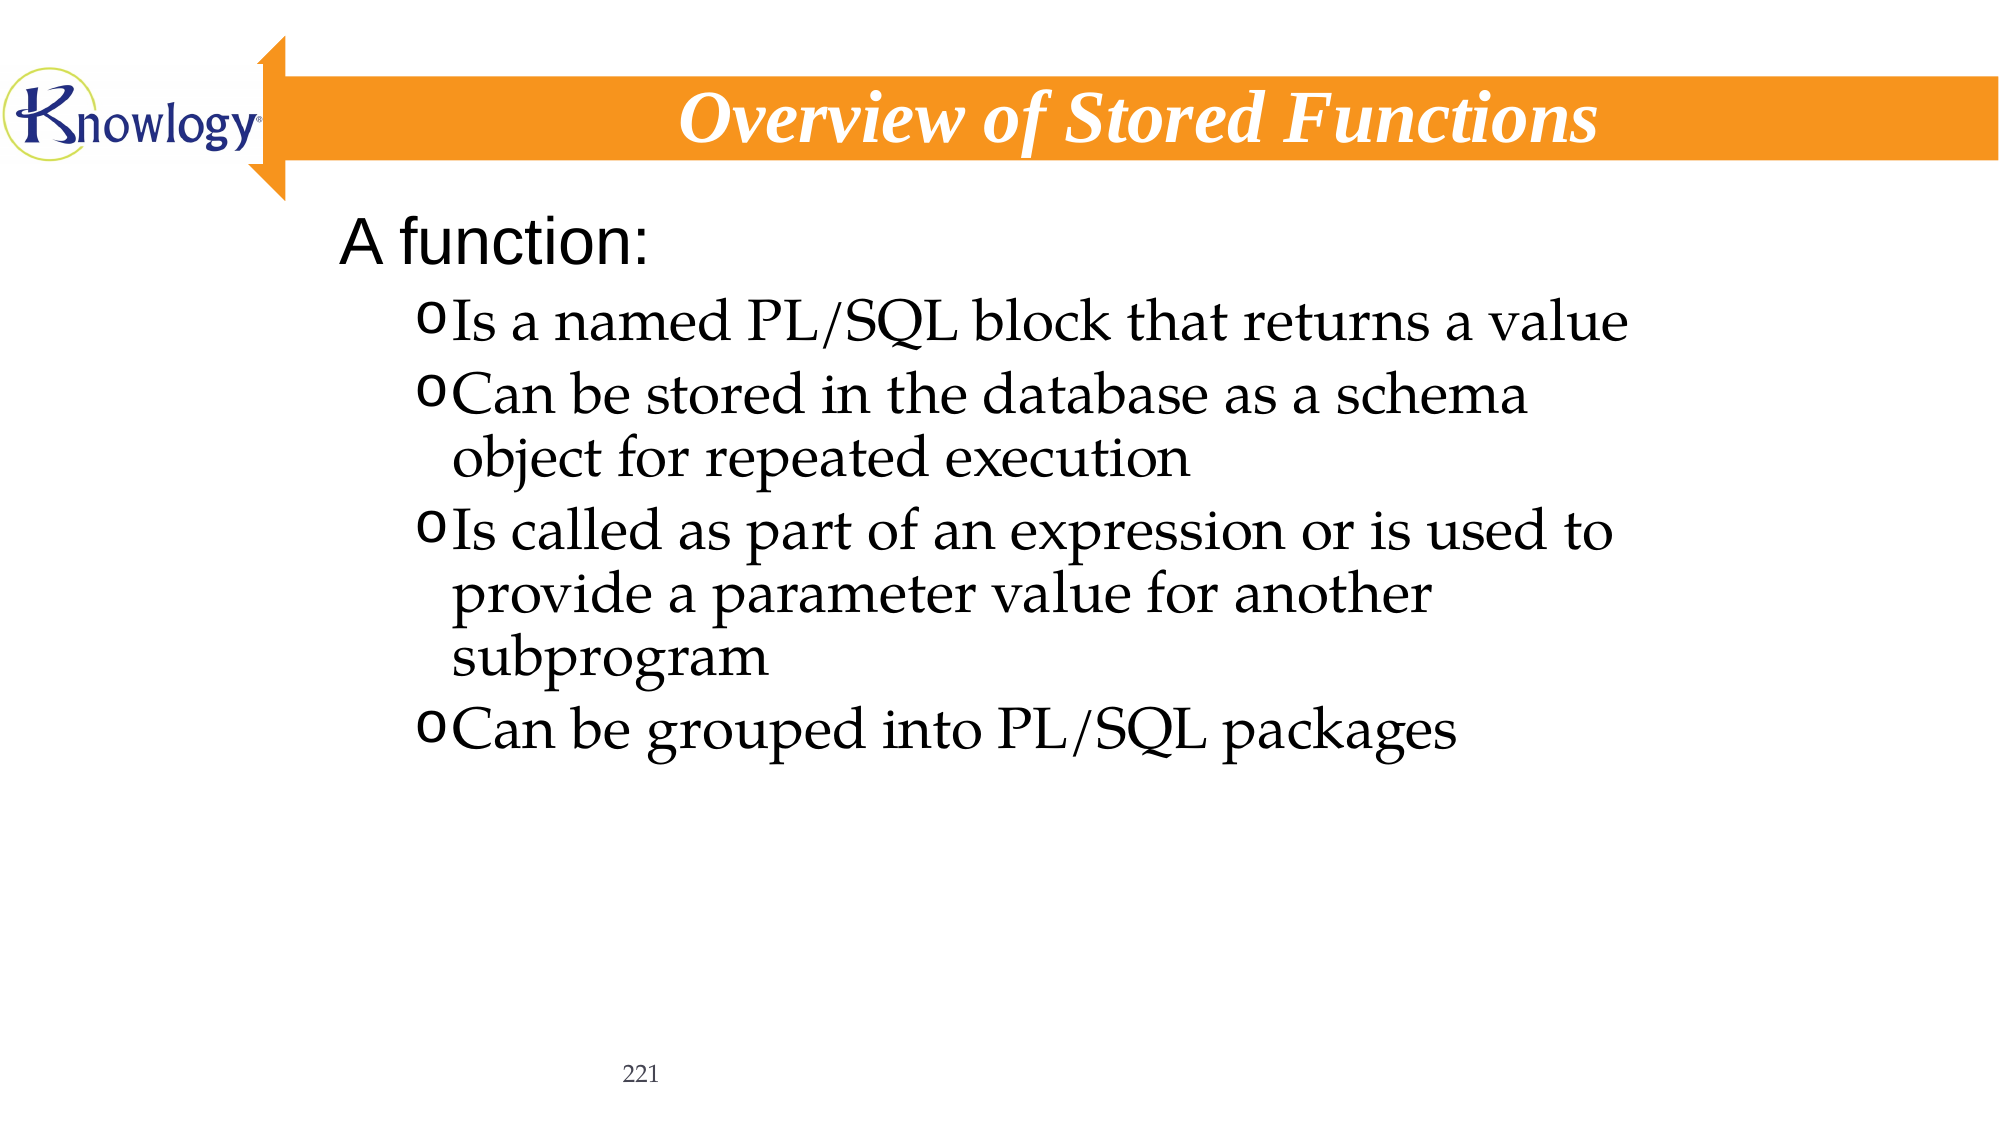

# Overview of Stored Functions
A function:
Is a named PL/SQL block that returns a value
Can be stored in the database as a schema object for repeated execution
Is called as part of an expression or is used to provide a parameter value for another subprogram
Can be grouped into PL/SQL packages
221